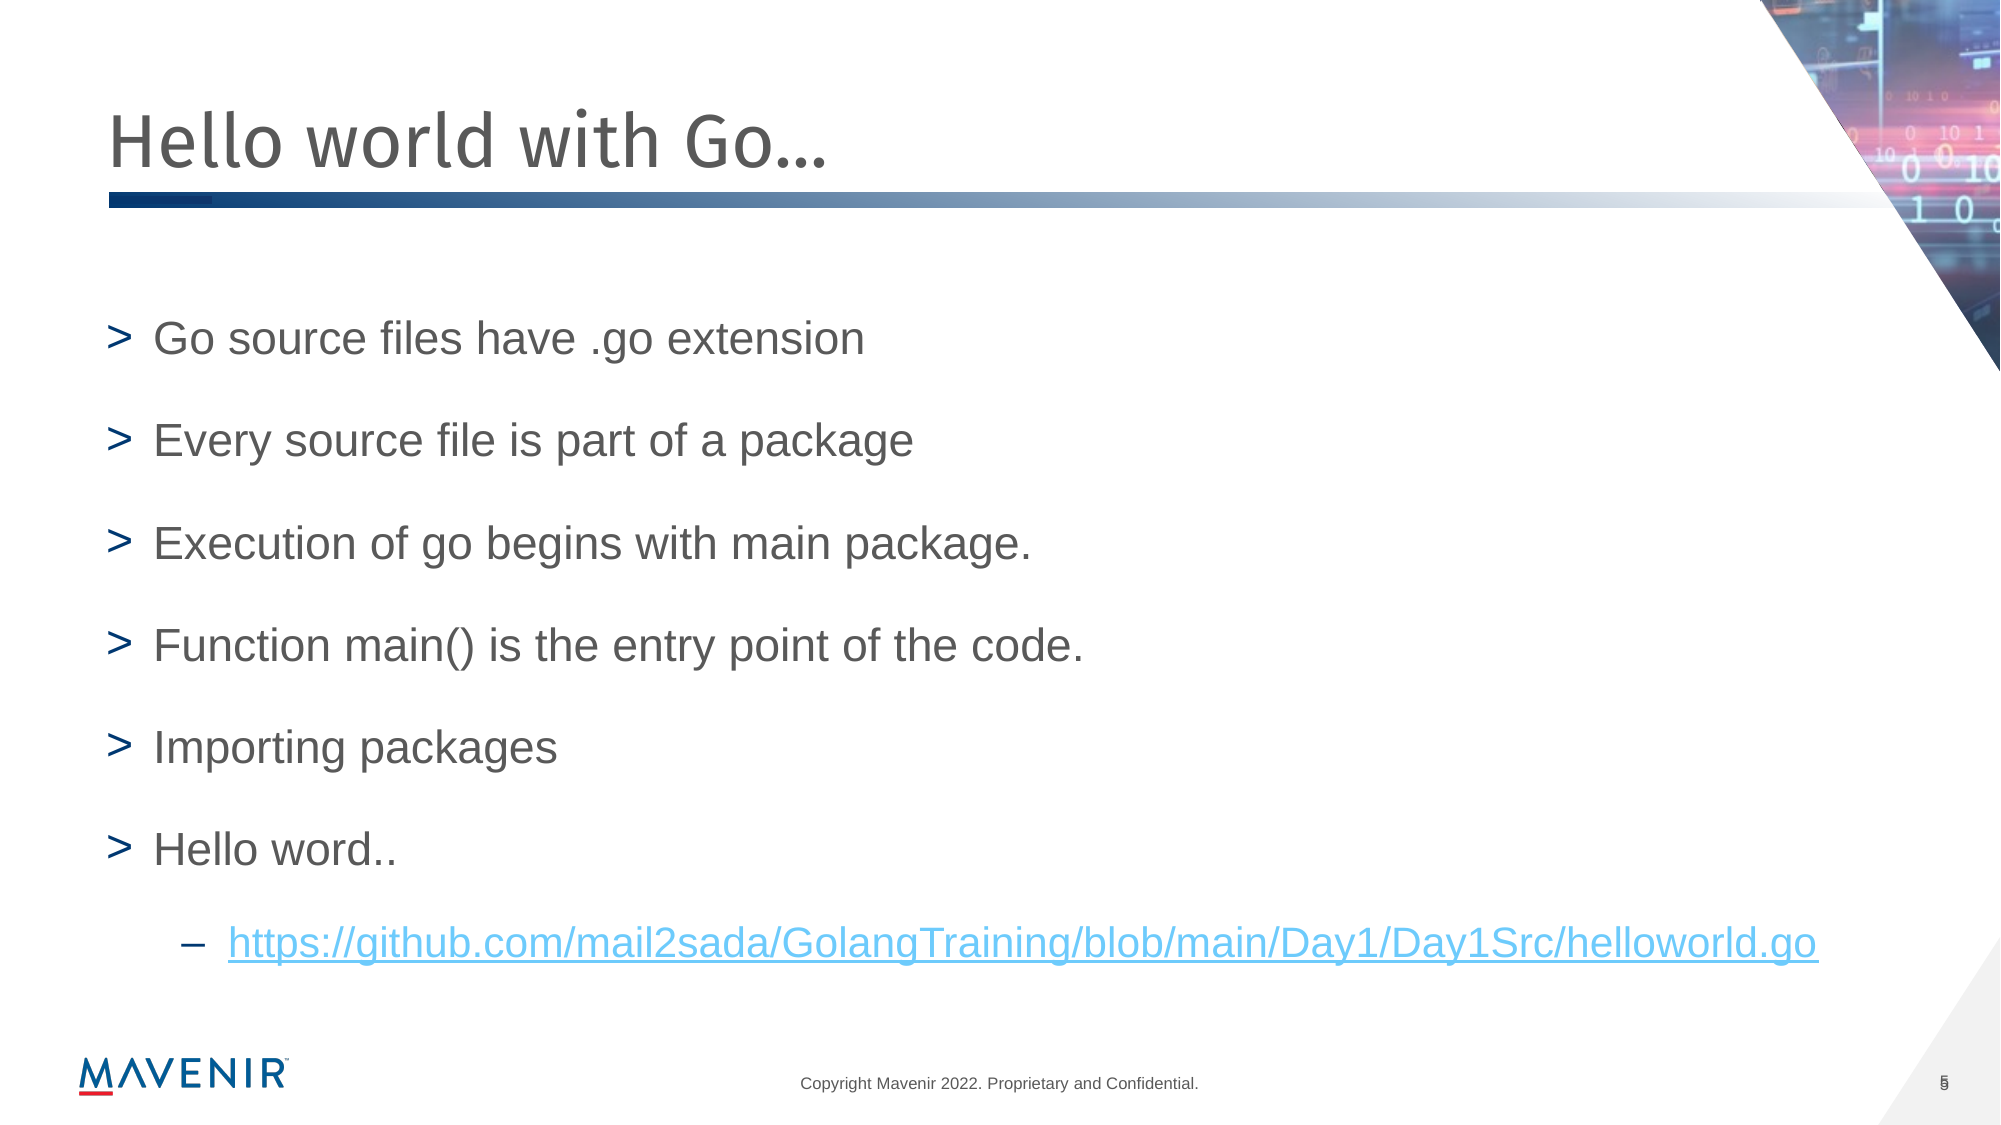

# Hello world with Go...

Go source files have .go extension
Every source file is part of a package
Execution of go begins with main package.
Function main() is the entry point of the code.
Importing packages
Hello word..
https://github.com/mail2sada/GolangTraining/blob/main/Day1/Day1Src/helloworld.go

5